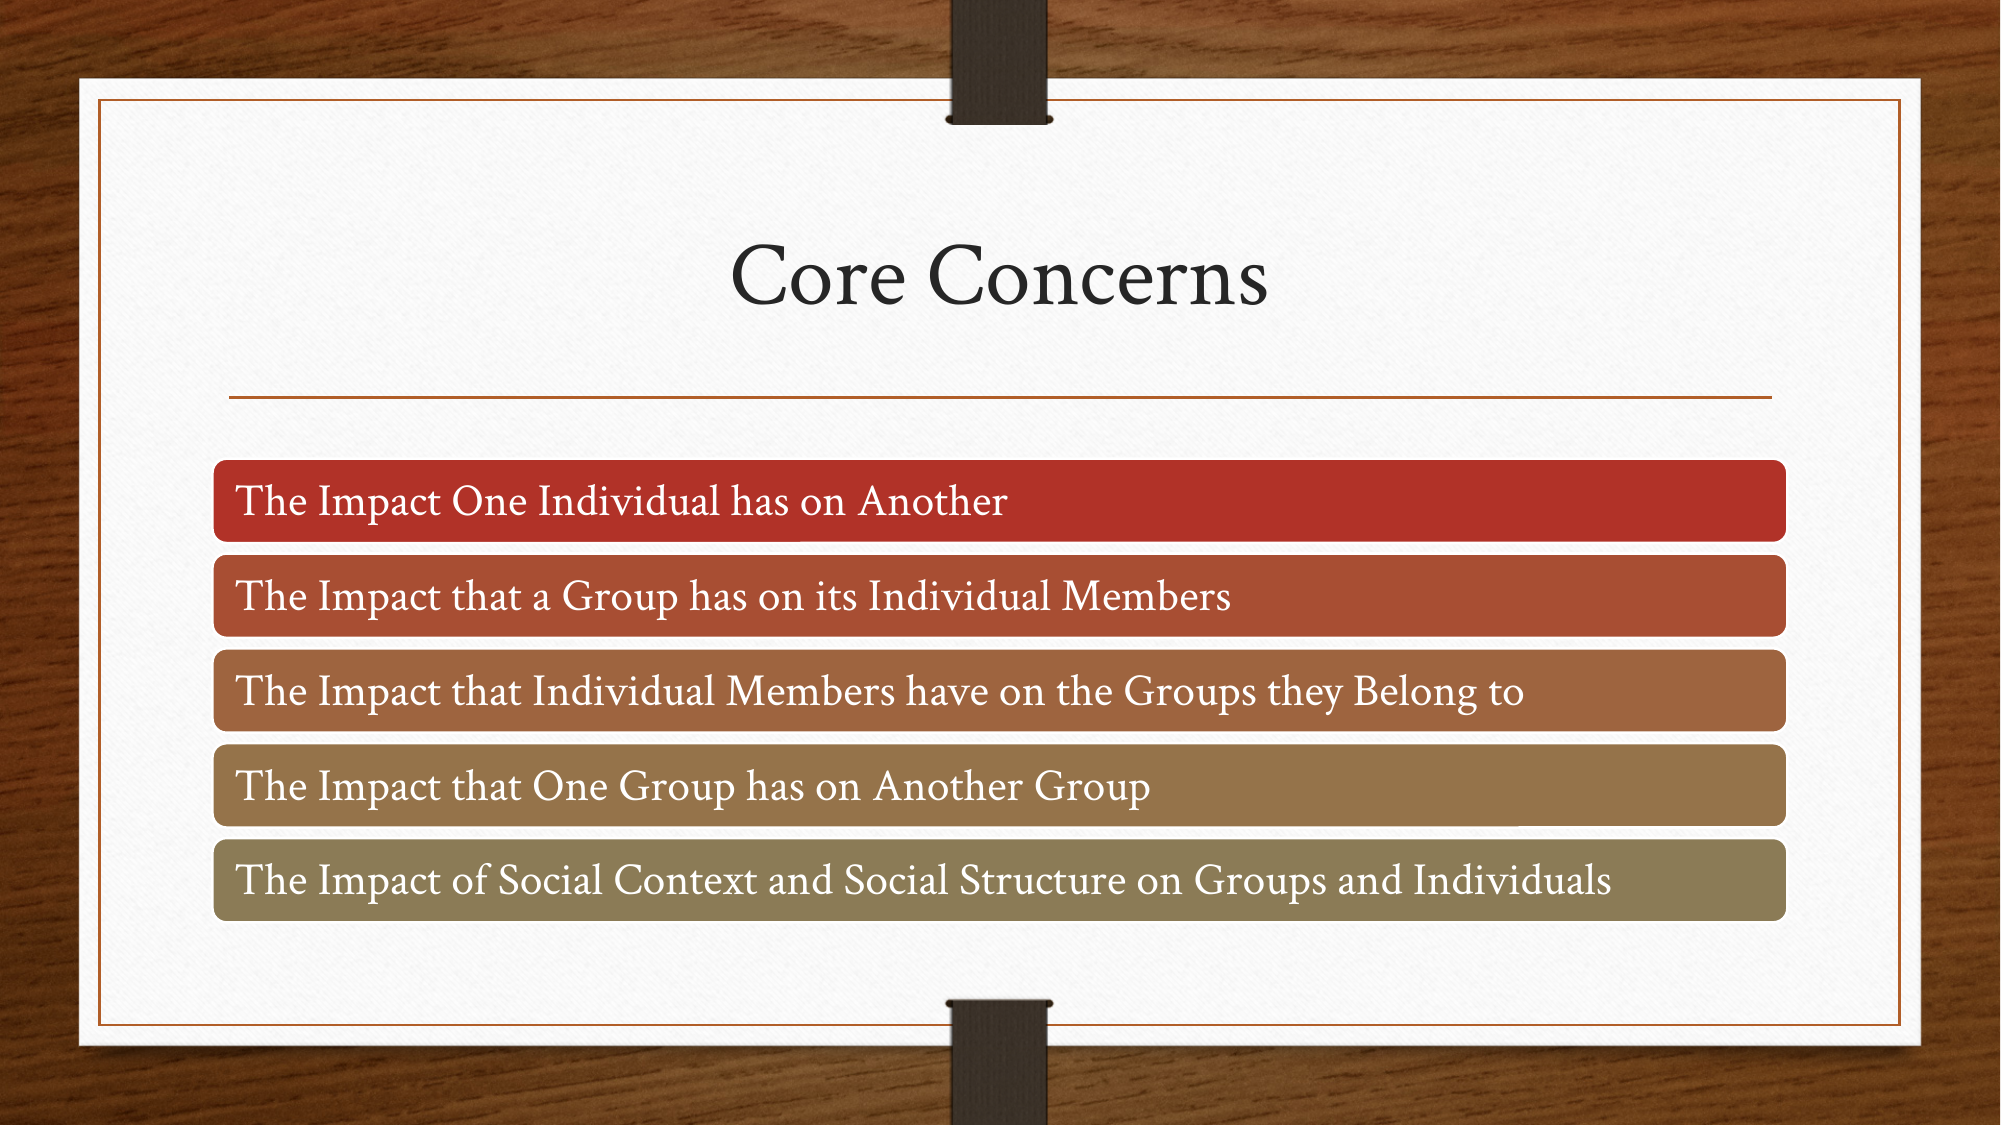

# Core Concerns
The Impact One Individual has on Another
The Impact that a Group has on its Individual Members
The Impact that Individual Members have on the Groups they Belong to
The Impact that One Group has on Another Group
The Impact of Social Context and Social Structure on Groups and Individuals